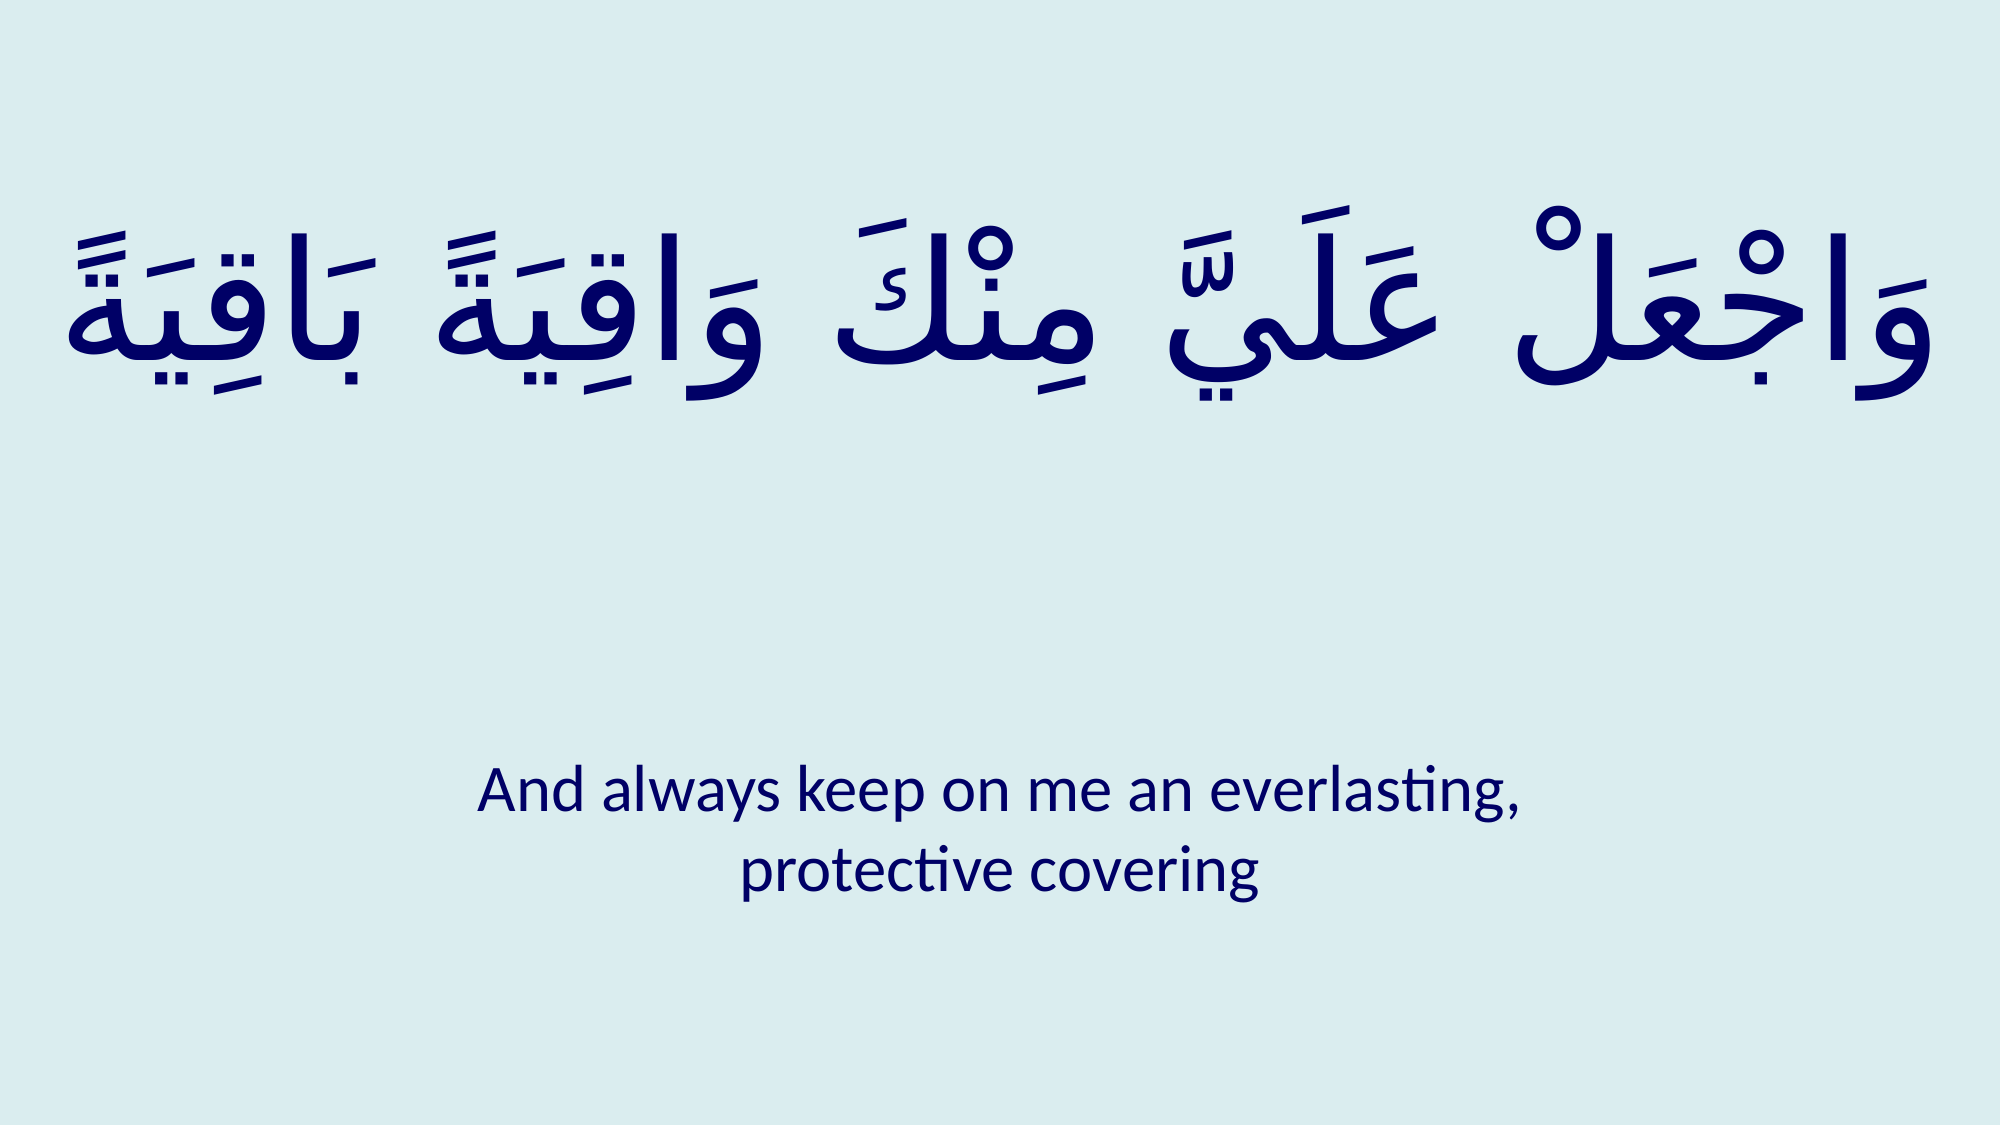

# وَاجْعَلْ عَلَيَّ مِنْكَ وَاقِيَةً بَاقِيَةً
And always keep on me an everlasting, protective covering